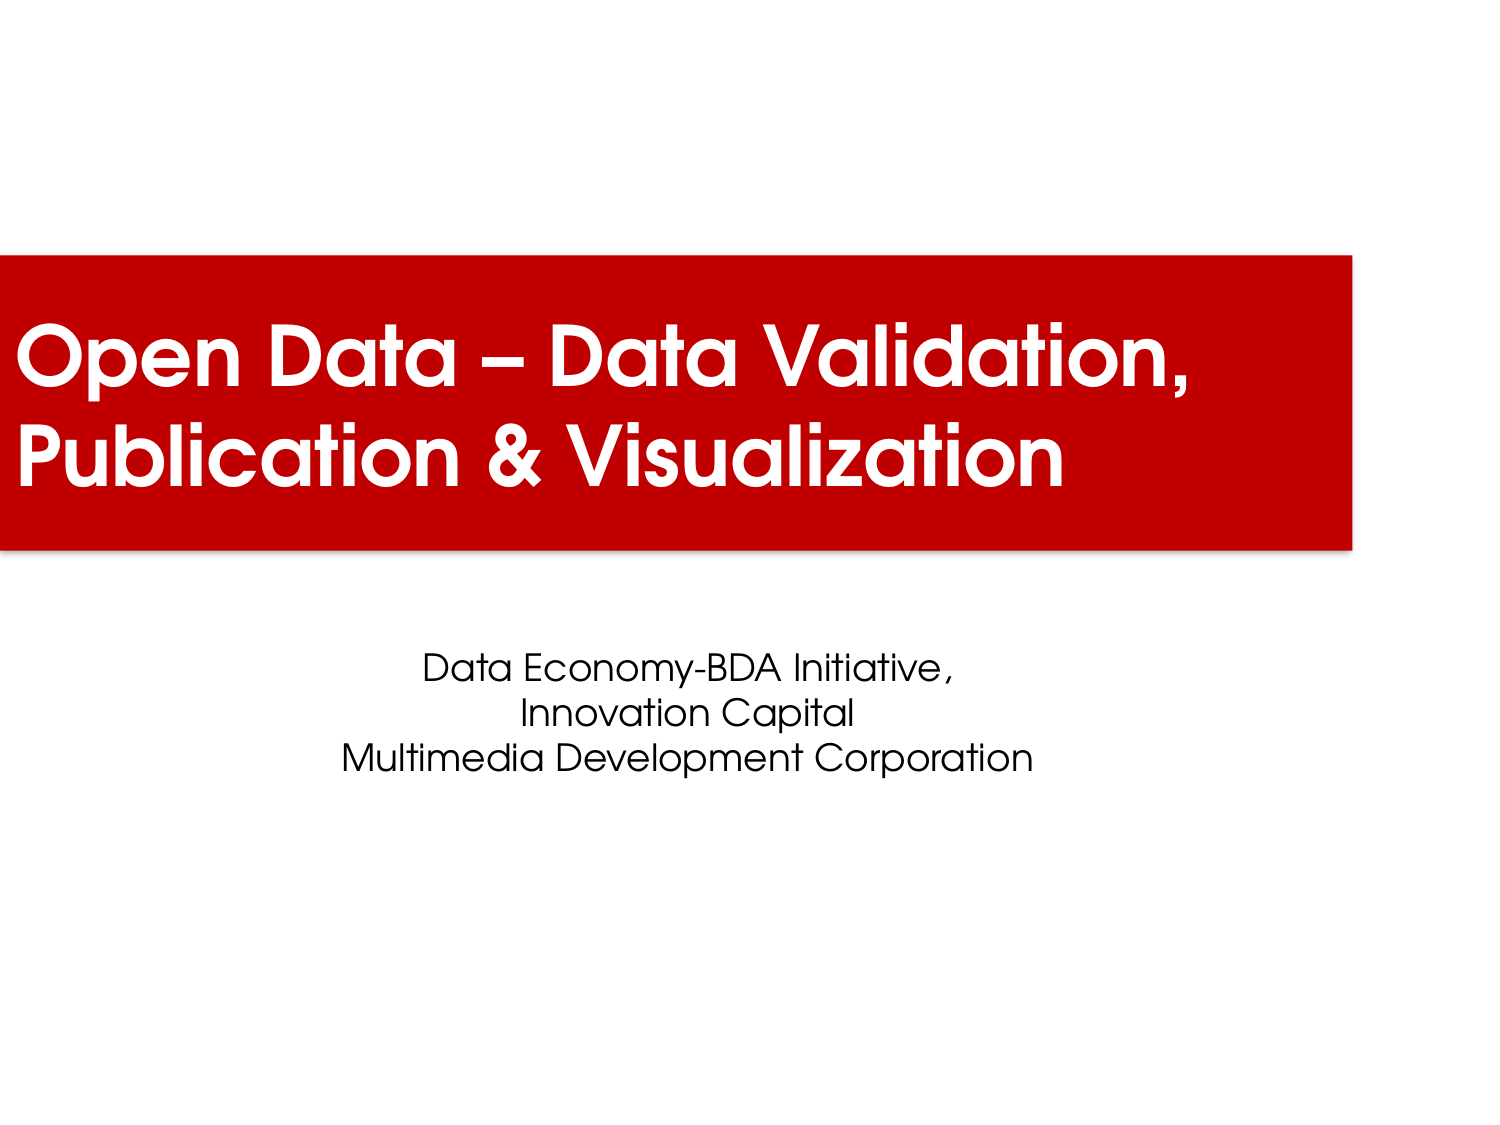

Open Data – Data Validation, Publication & Visualization
Data Economy-BDA Initiative, Innovation Capital
Multimedia Development Corporation